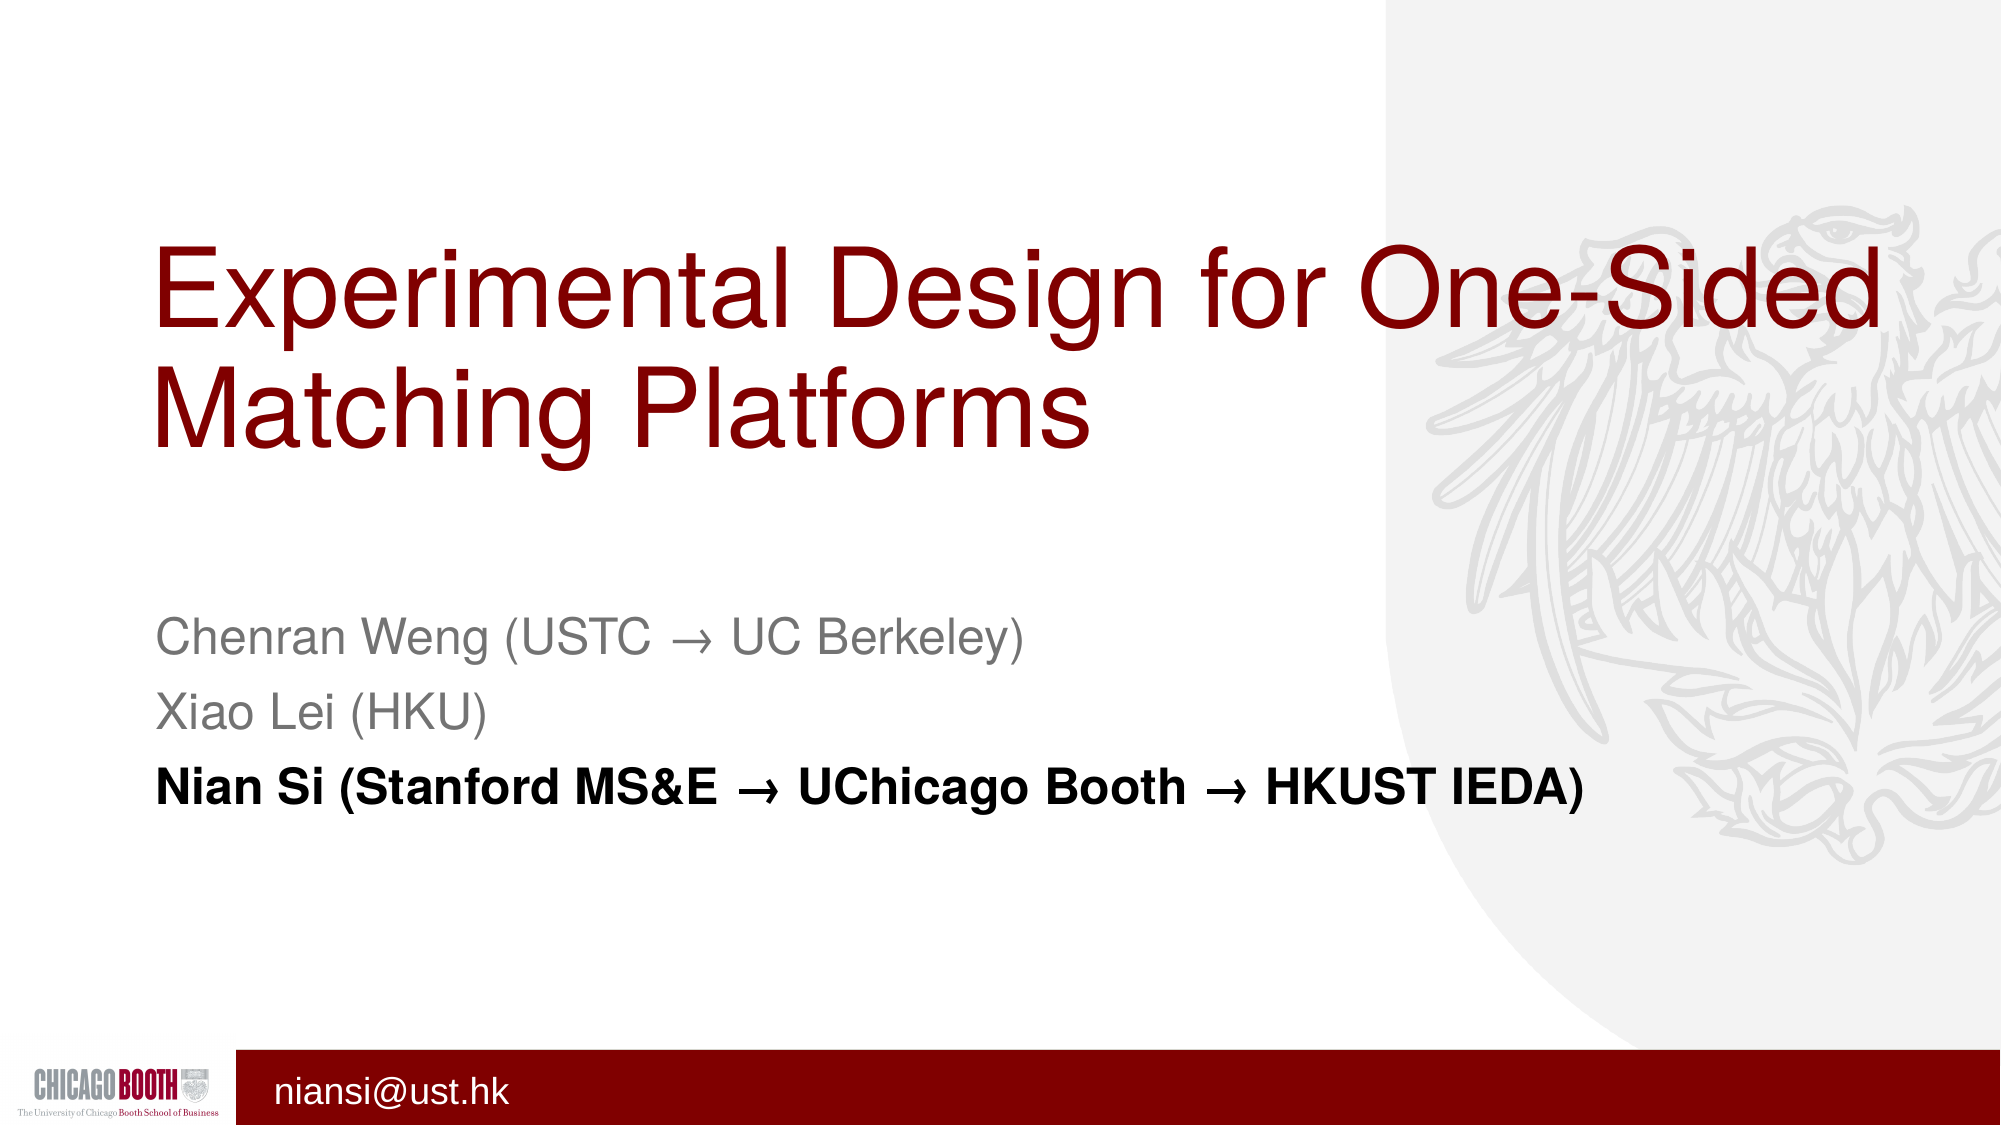

# Experimental Design for One-Sided Matching Platforms
Chenran Weng (USTC → UC Berkeley)
Xiao Lei (HKU)
Nian Si (Stanford MS&E → UChicago Booth → HKUST IEDA)